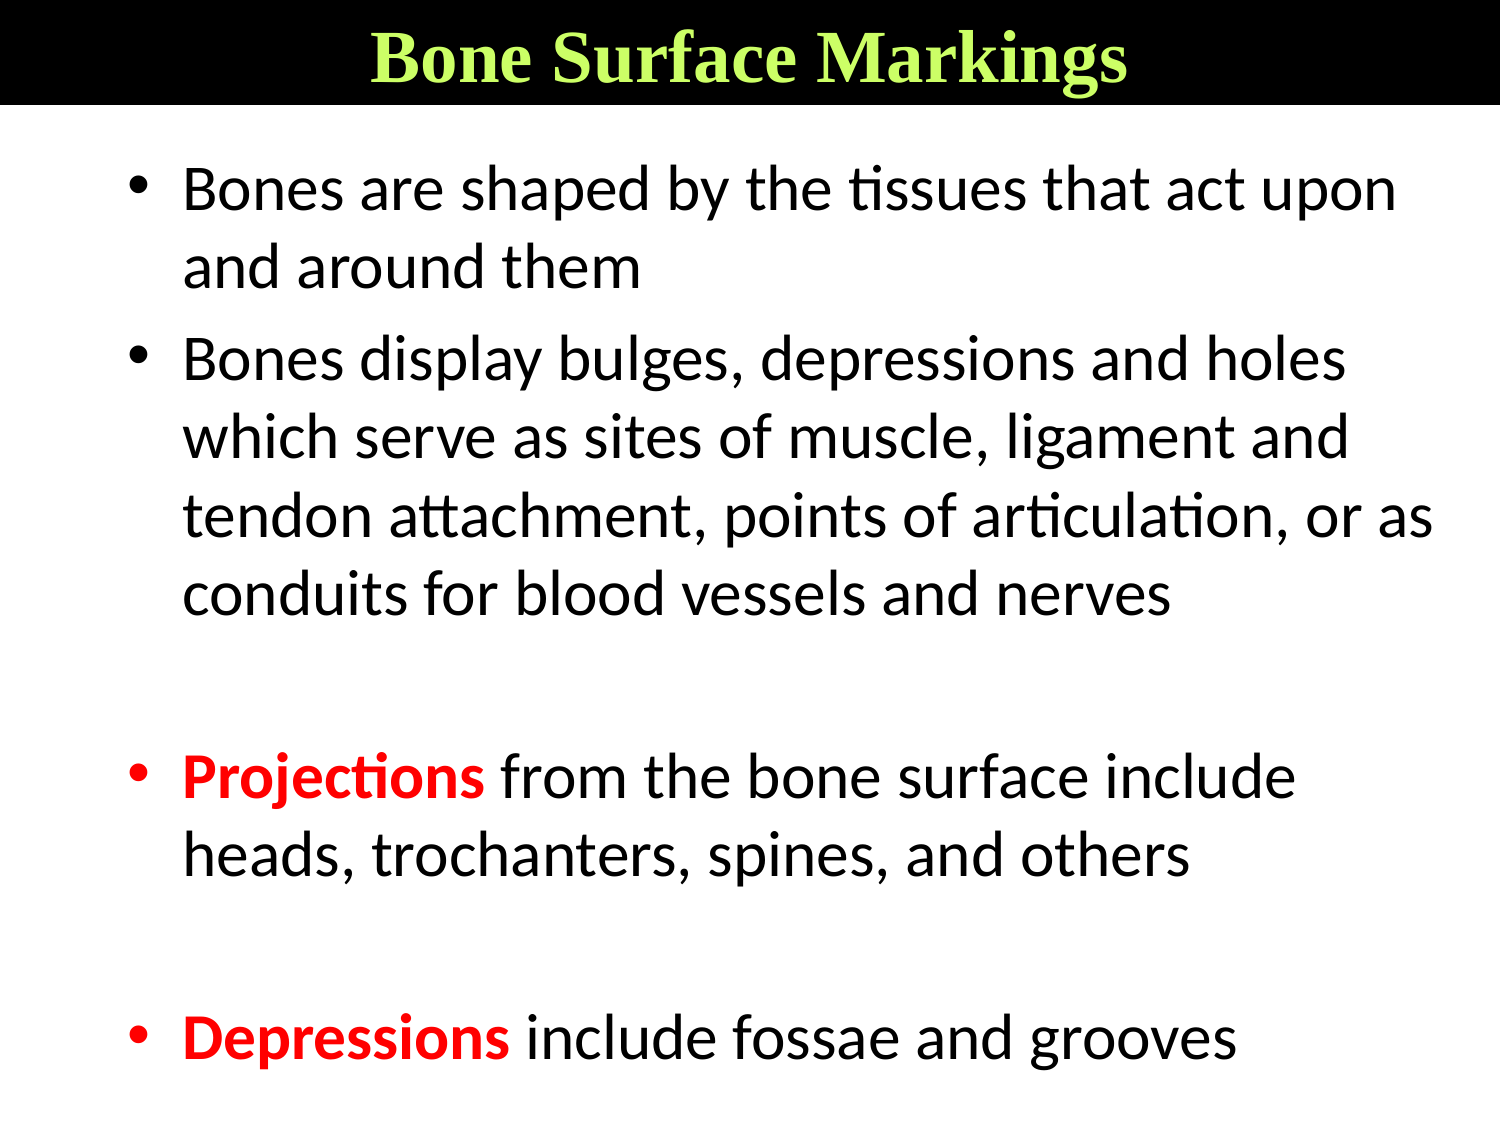

Bone Surface Markings
Bones are shaped by the tissues that act upon and around them
Bones display bulges, depressions and holes which serve as sites of muscle, ligament and tendon attachment, points of articulation, or as conduits for blood vessels and nerves

Projections from the bone surface include heads, trochanters, spines, and others

Depressions include fossae and grooves